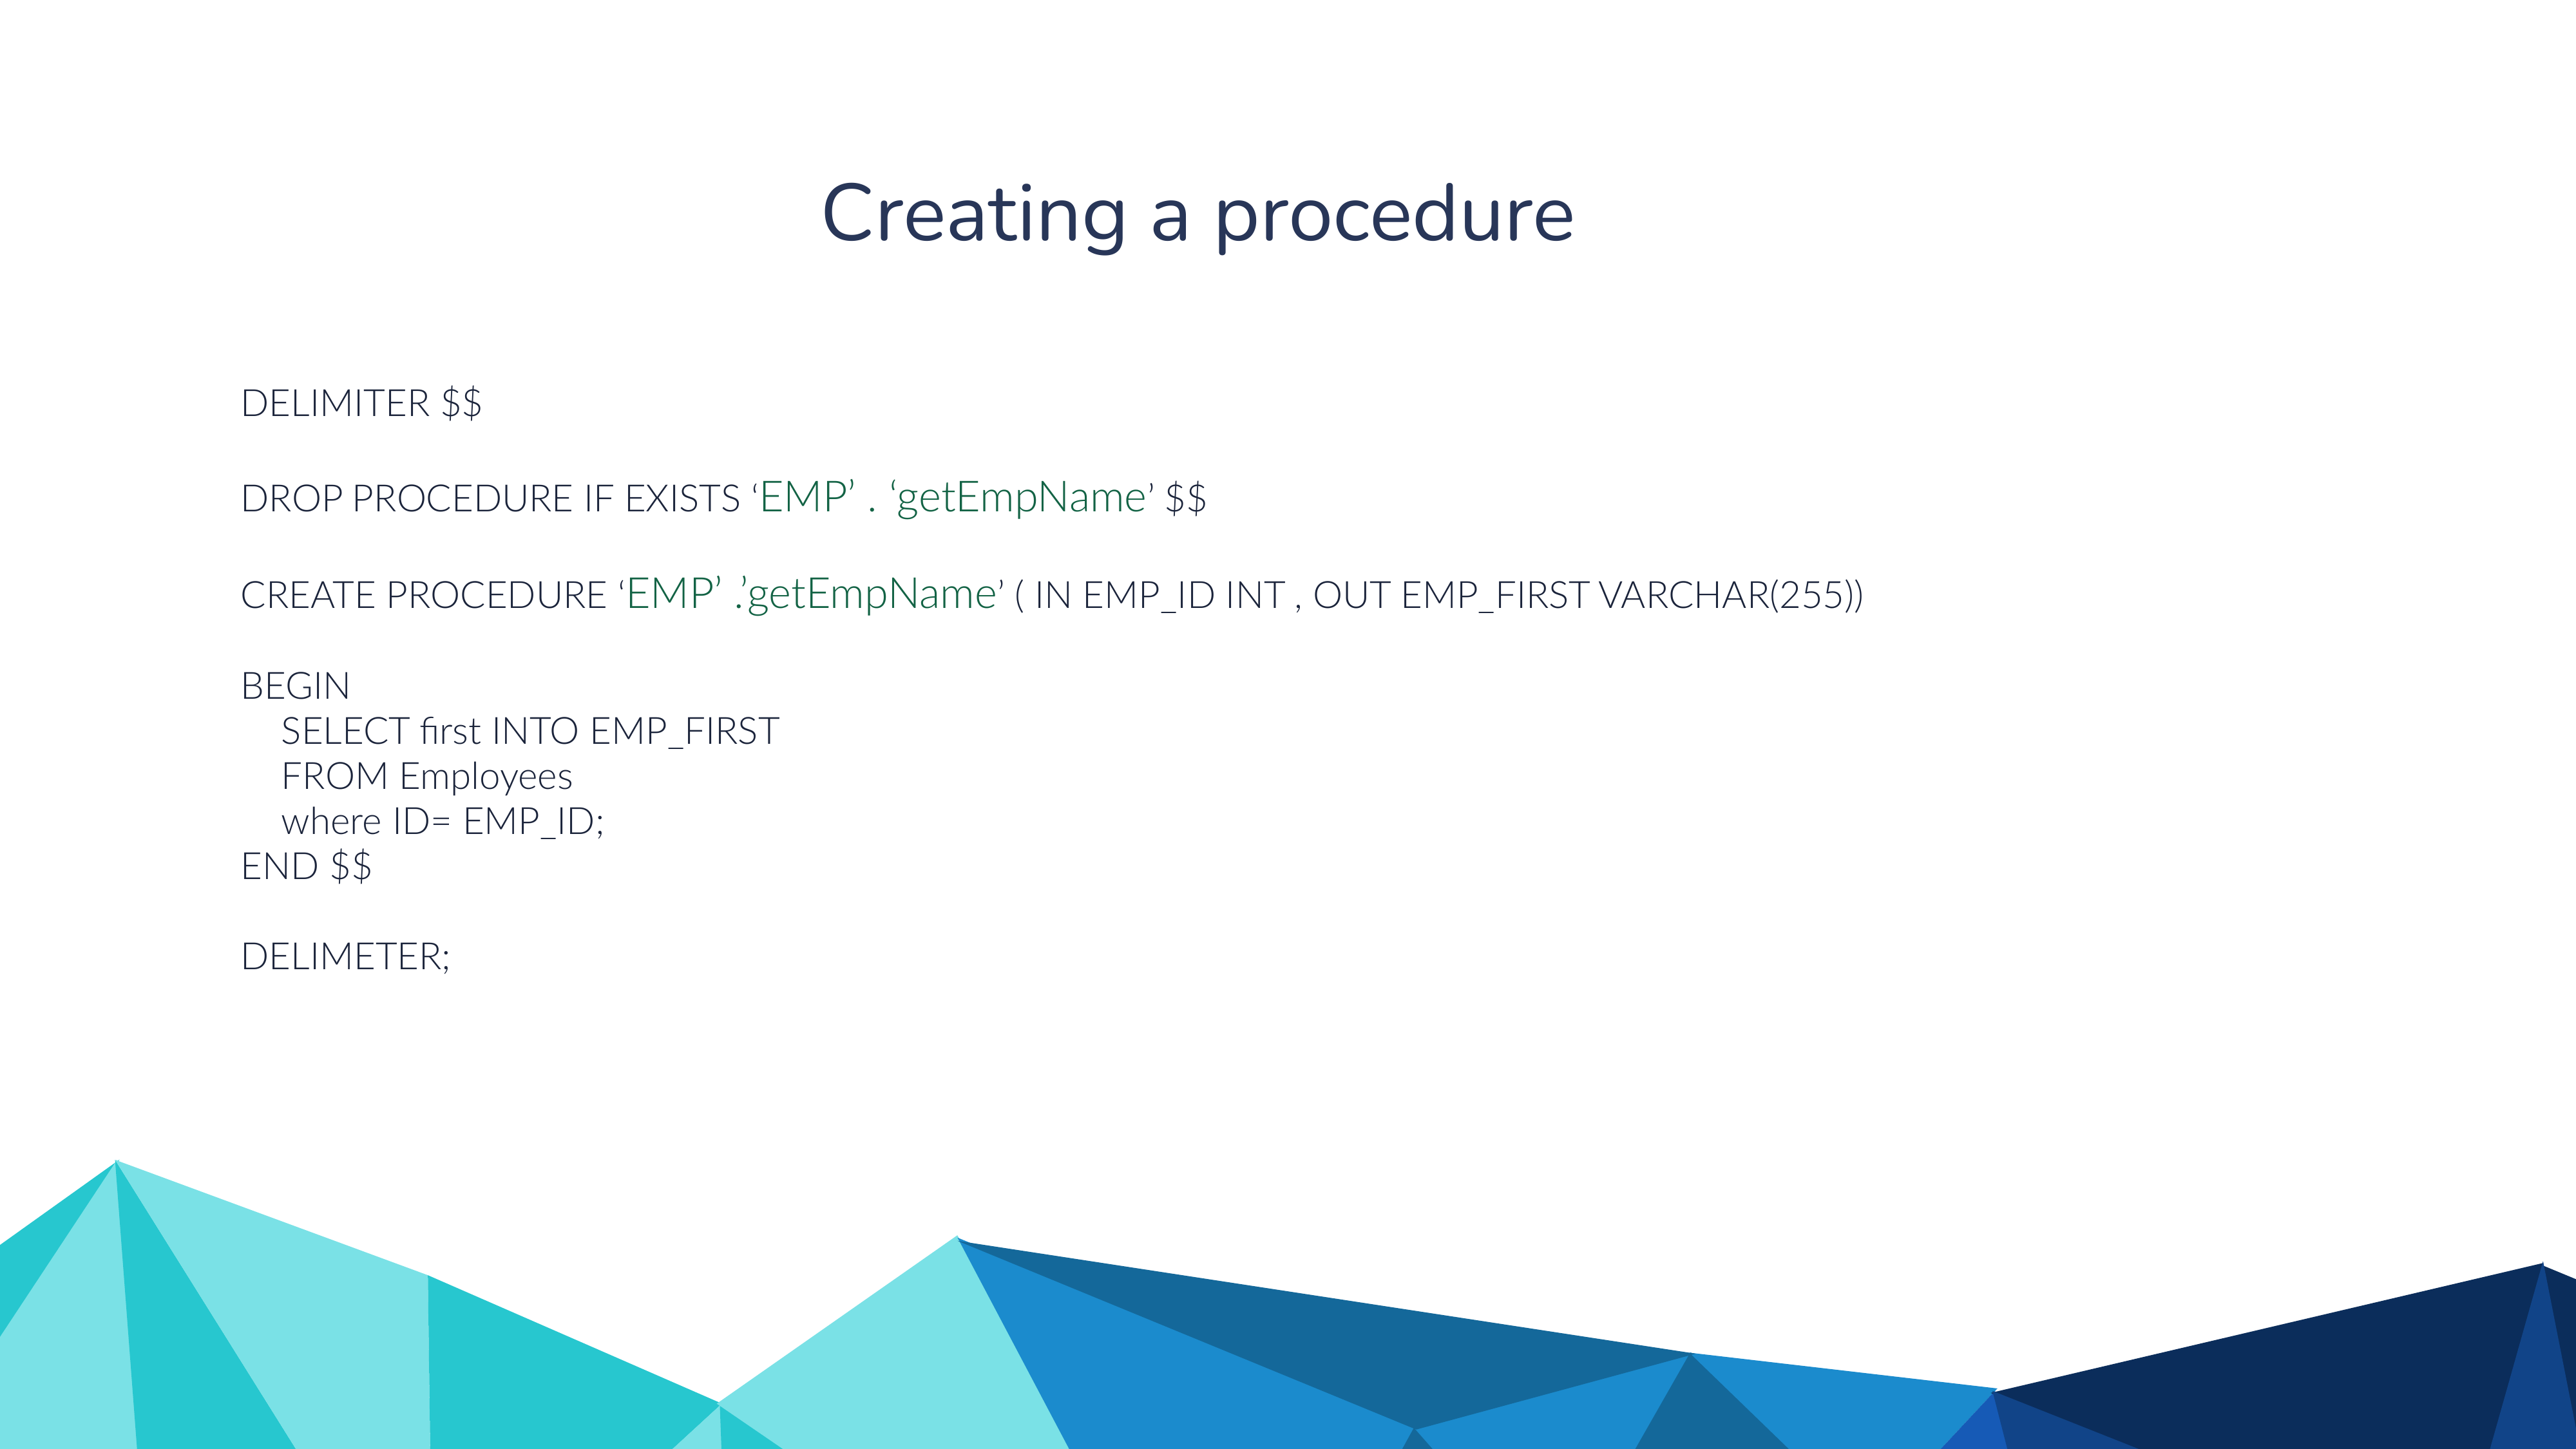

Creating a procedure
DELIMITER $$

DROP PROCEDURE IF EXISTS ‘EMP’ . ‘getEmpName’ $$

CREATE PROCEDURE ‘EMP’ .’getEmpName’ ( IN EMP_ID INT , OUT EMP_FIRST VARCHAR(255))

BEGIN
    SELECT first INTO EMP_FIRST
    FROM Employees
    where ID= EMP_ID;
END $$

DELIMETER;